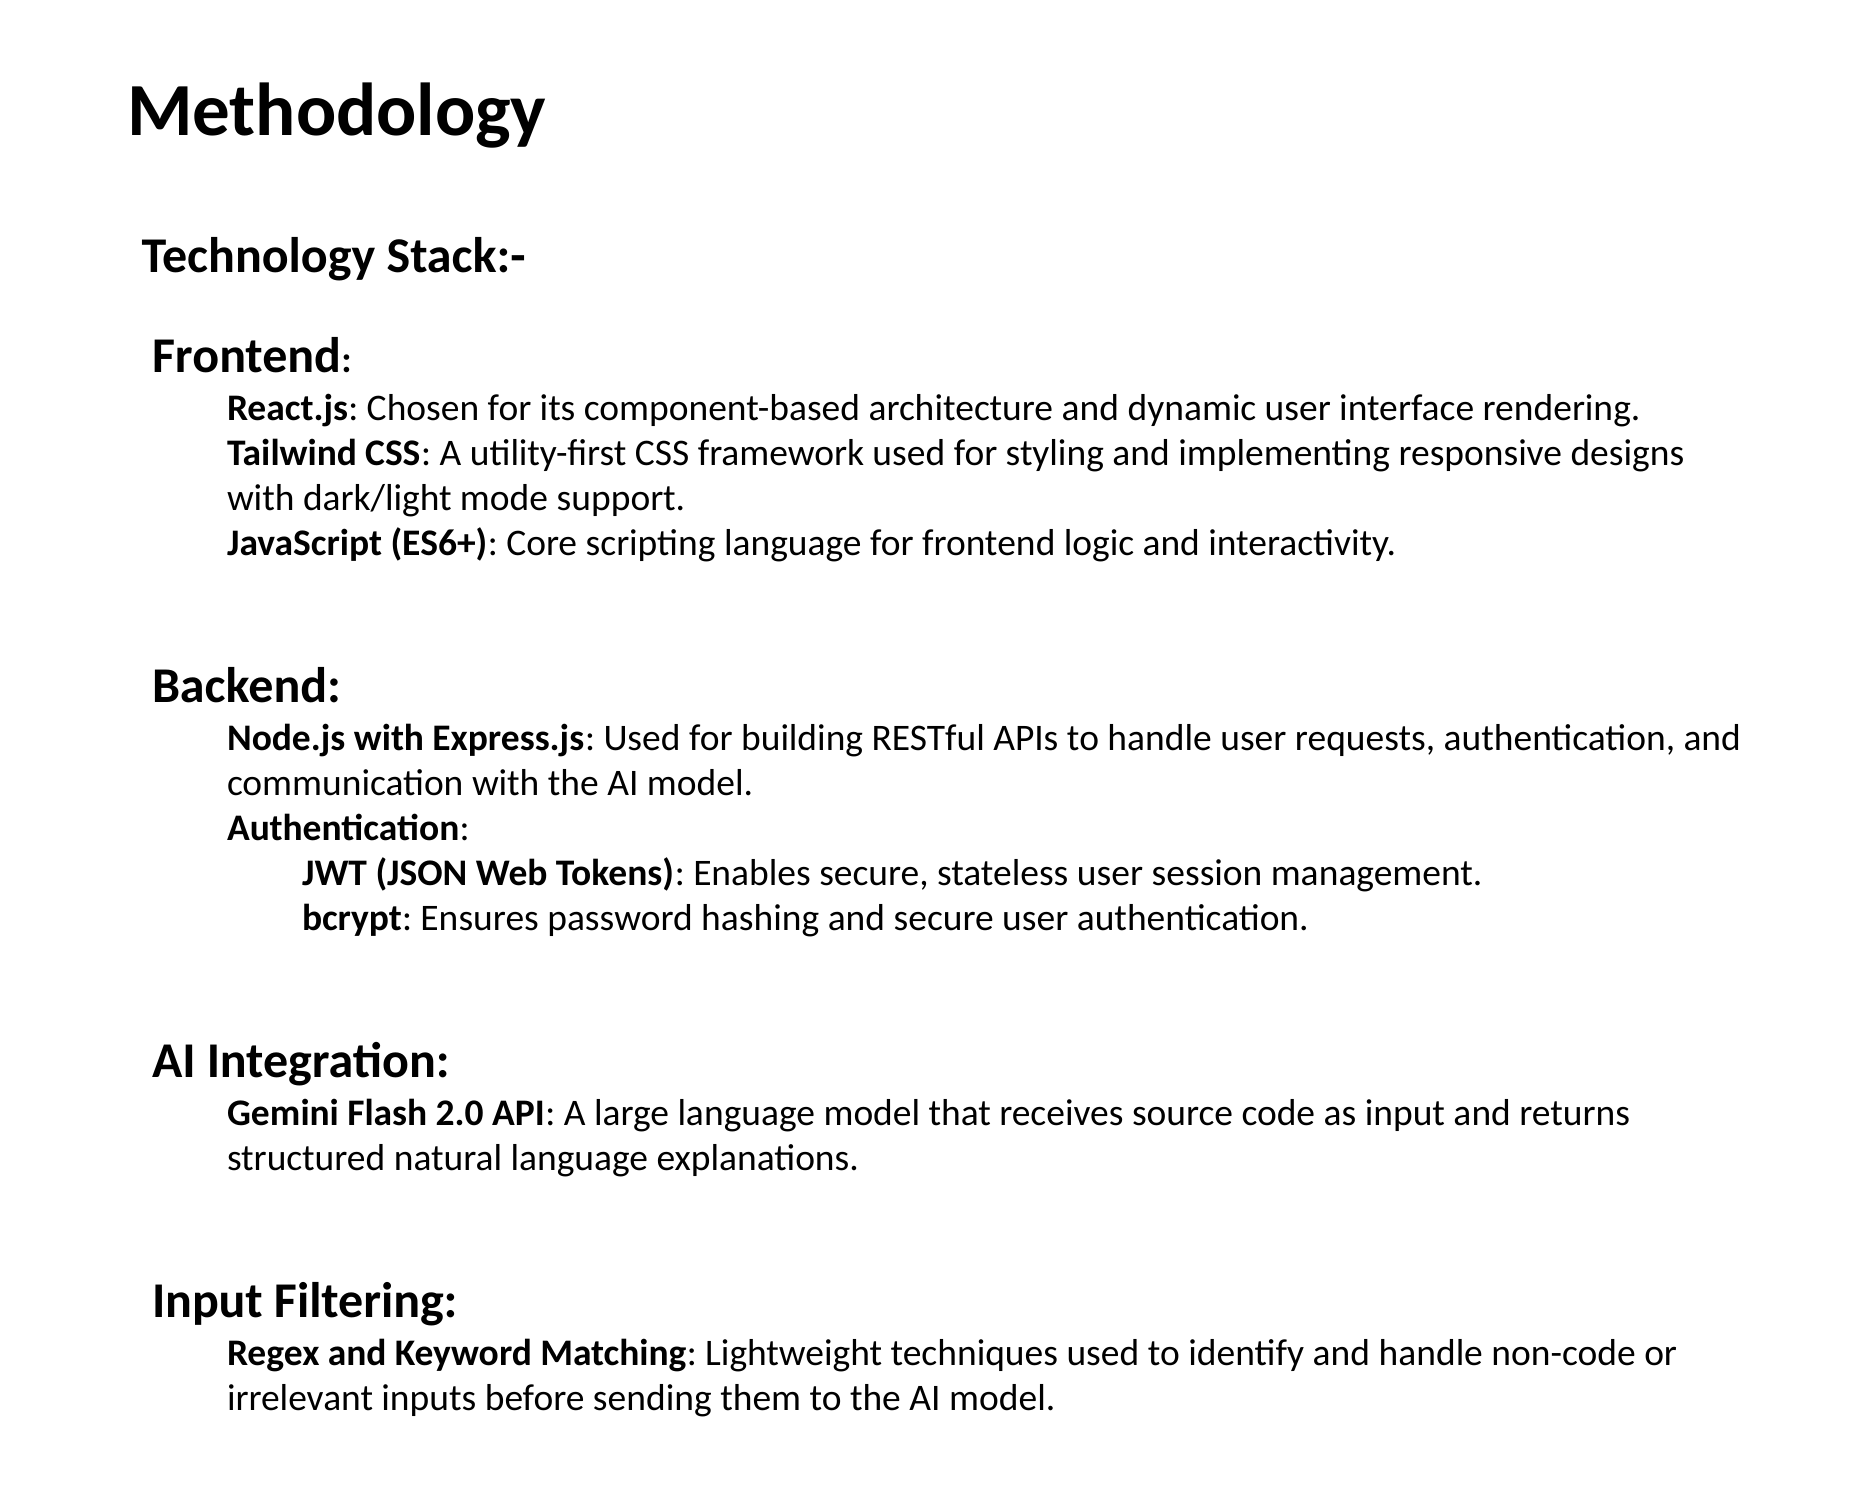

Methodology
Technology Stack:-
Frontend:
React.js: Chosen for its component-based architecture and dynamic user interface rendering.
Tailwind CSS: A utility-first CSS framework used for styling and implementing responsive designs with dark/light mode support.
JavaScript (ES6+): Core scripting language for frontend logic and interactivity.

Backend:
Node.js with Express.js: Used for building RESTful APIs to handle user requests, authentication, and communication with the AI model.
Authentication:
JWT (JSON Web Tokens): Enables secure, stateless user session management.
bcrypt: Ensures password hashing and secure user authentication.

AI Integration:
Gemini Flash 2.0 API: A large language model that receives source code as input and returns structured natural language explanations.

Input Filtering:
Regex and Keyword Matching: Lightweight techniques used to identify and handle non-code or irrelevant inputs before sending them to the AI model.